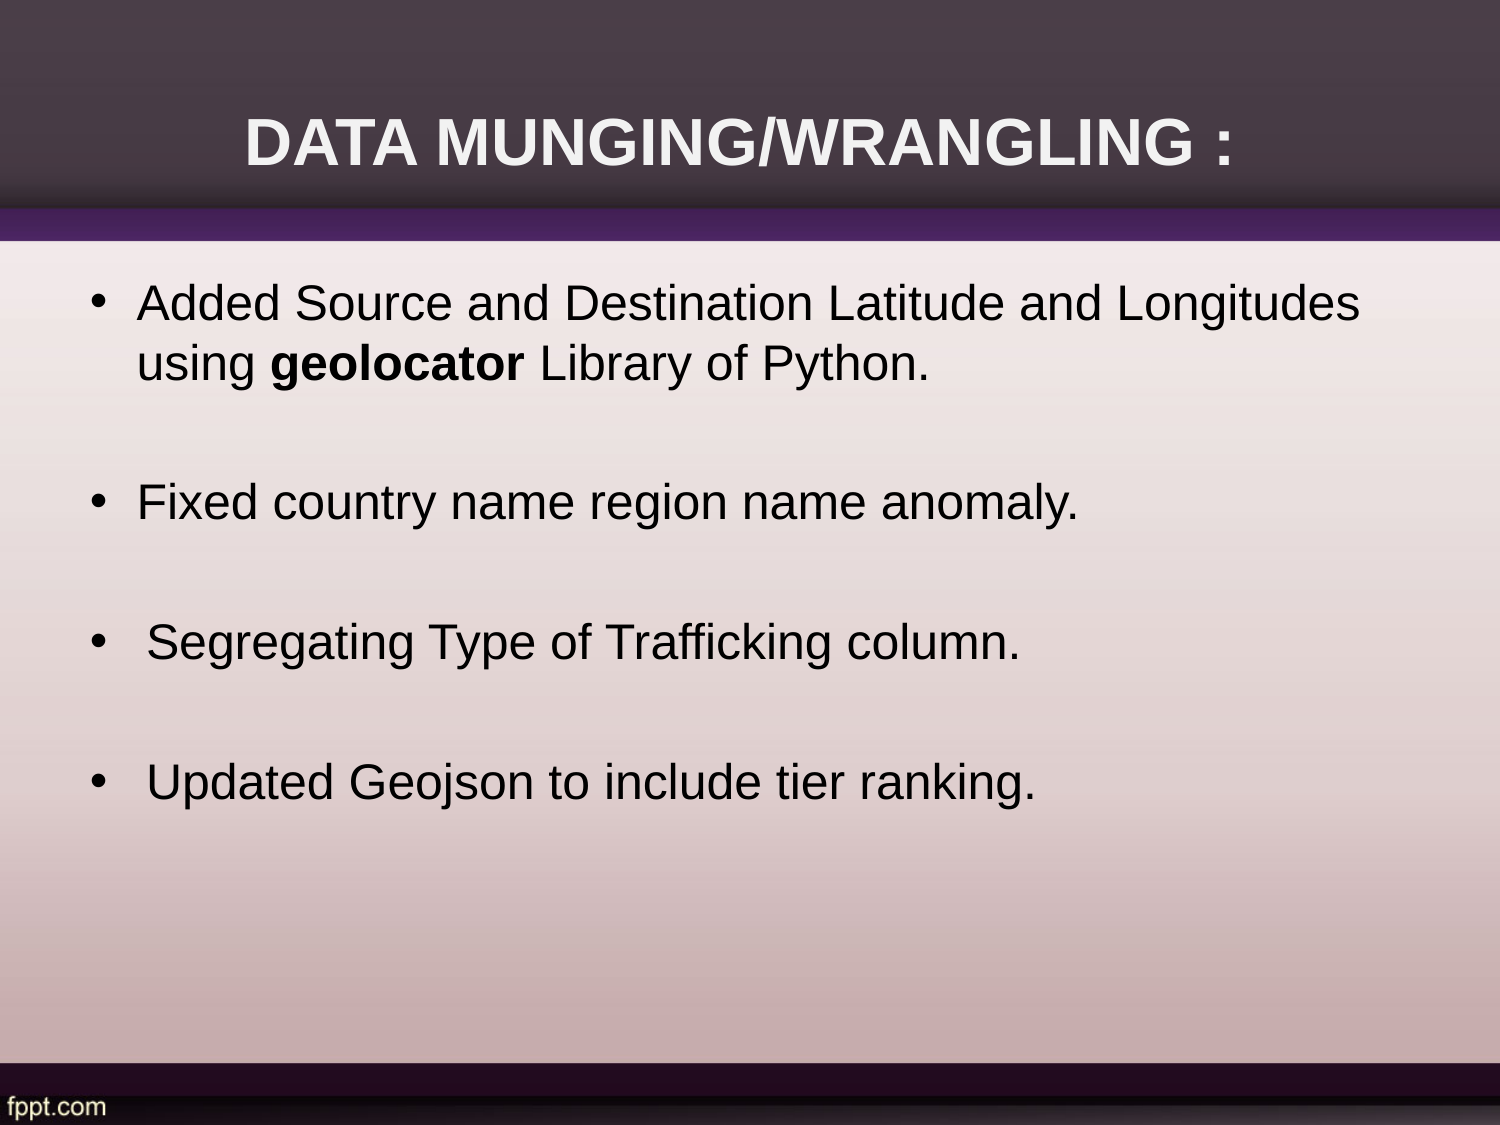

# DATA MUNGING/WRANGLING :
Added Source and Destination Latitude and Longitudes using geolocator Library of Python.

Fixed country name region name anomaly.

Segregating Type of Trafficking column.

Updated Geojson to include tier ranking.